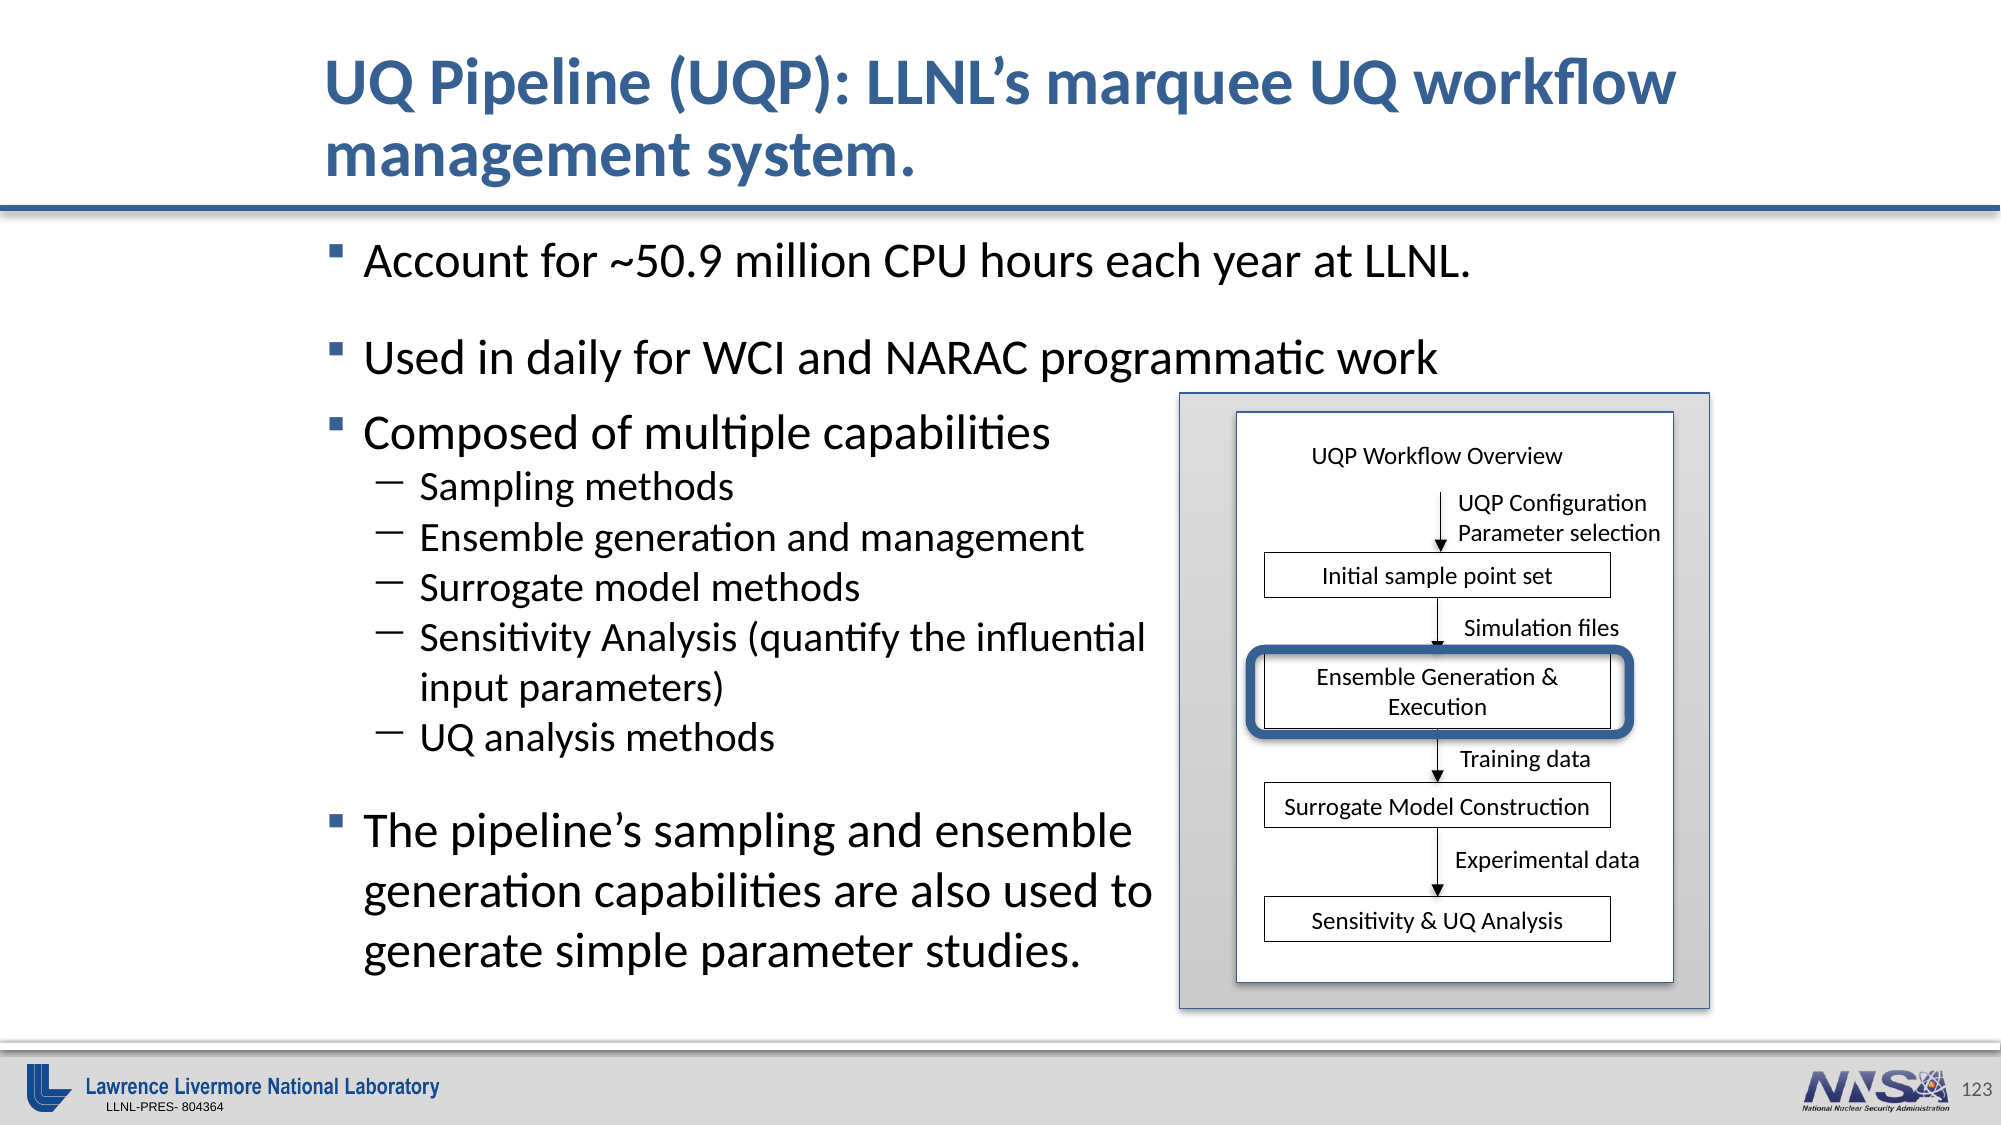

# UQ Pipeline (UQP): LLNL’s marquee UQ workflow management system.
Account for ~50.9 million CPU hours each year at LLNL.
Used in daily for WCI and NARAC programmatic work

Composed of multiple capabilities
Sampling methods
Ensemble generation and management
Surrogate model methods
Sensitivity Analysis (quantify the influential input parameters)
UQ analysis methods
The pipeline’s sampling and ensemble generation capabilities are also used to generate simple parameter studies.

UQP Workflow Overview
UQP Configuration
Parameter selection
Initial sample point set
Simulation files

Ensemble Generation & Execution
Training data
Surrogate Model Construction
Experimental data
Sensitivity & UQ Analysis